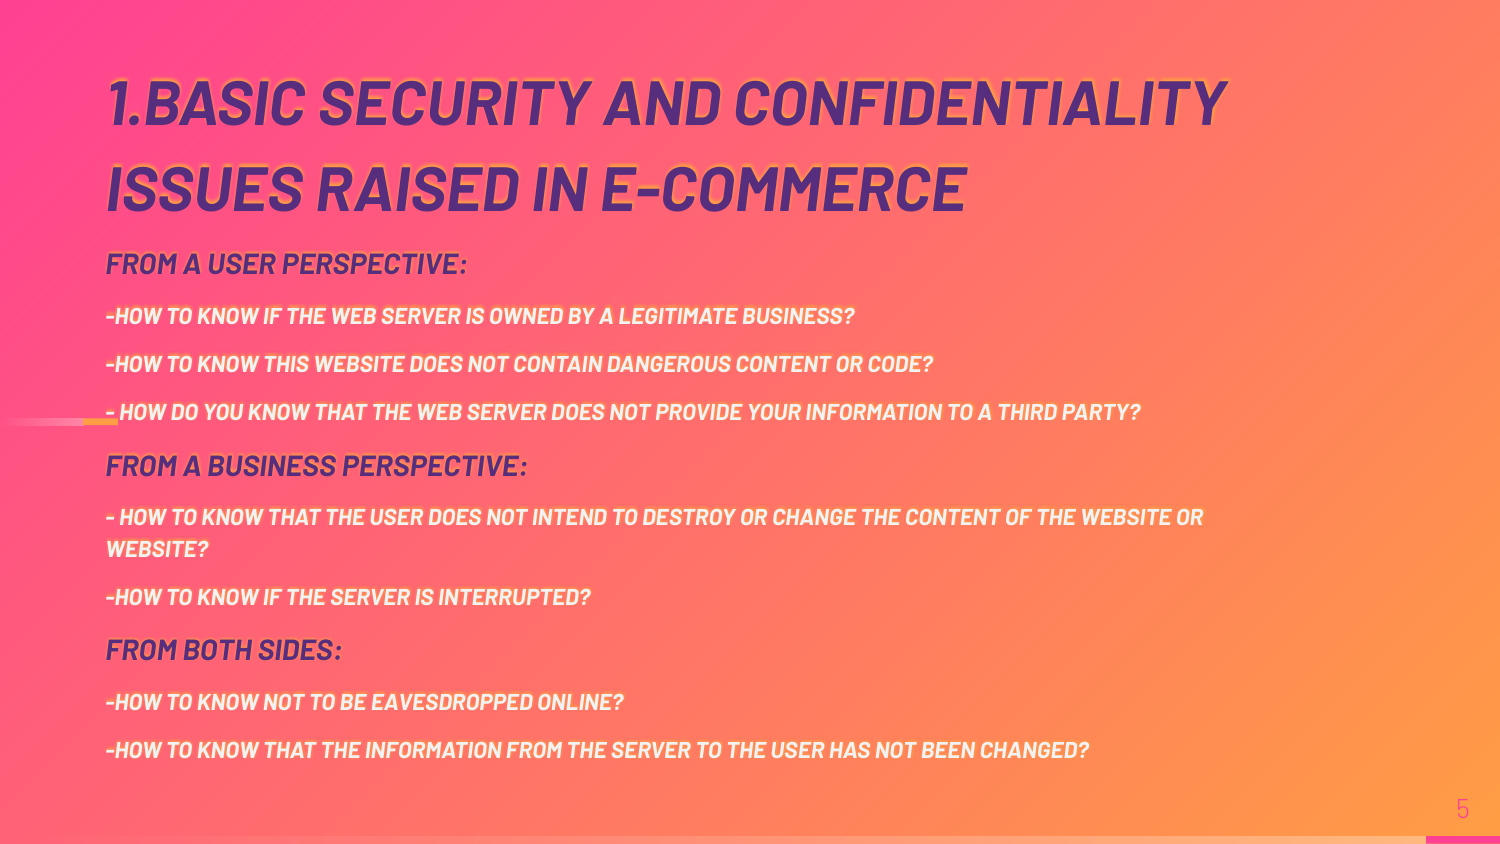

1.BASIC SECURITY AND CONFIDENTIALITY ISSUES RAISED IN E-COMMERCE
FROM A USER PERSPECTIVE:
-HOW TO KNOW IF THE WEB SERVER IS OWNED BY A LEGITIMATE BUSINESS?
-HOW TO KNOW THIS WEBSITE DOES NOT CONTAIN DANGEROUS CONTENT OR CODE?
- HOW DO YOU KNOW THAT THE WEB SERVER DOES NOT PROVIDE YOUR INFORMATION TO A THIRD PARTY?
FROM A BUSINESS PERSPECTIVE:
- HOW TO KNOW THAT THE USER DOES NOT INTEND TO DESTROY OR CHANGE THE CONTENT OF THE WEBSITE OR WEBSITE?
-HOW TO KNOW IF THE SERVER IS INTERRUPTED?
FROM BOTH SIDES:
-HOW TO KNOW NOT TO BE EAVESDROPPED ONLINE?
-HOW TO KNOW THAT THE INFORMATION FROM THE SERVER TO THE USER HAS NOT BEEN CHANGED?
5